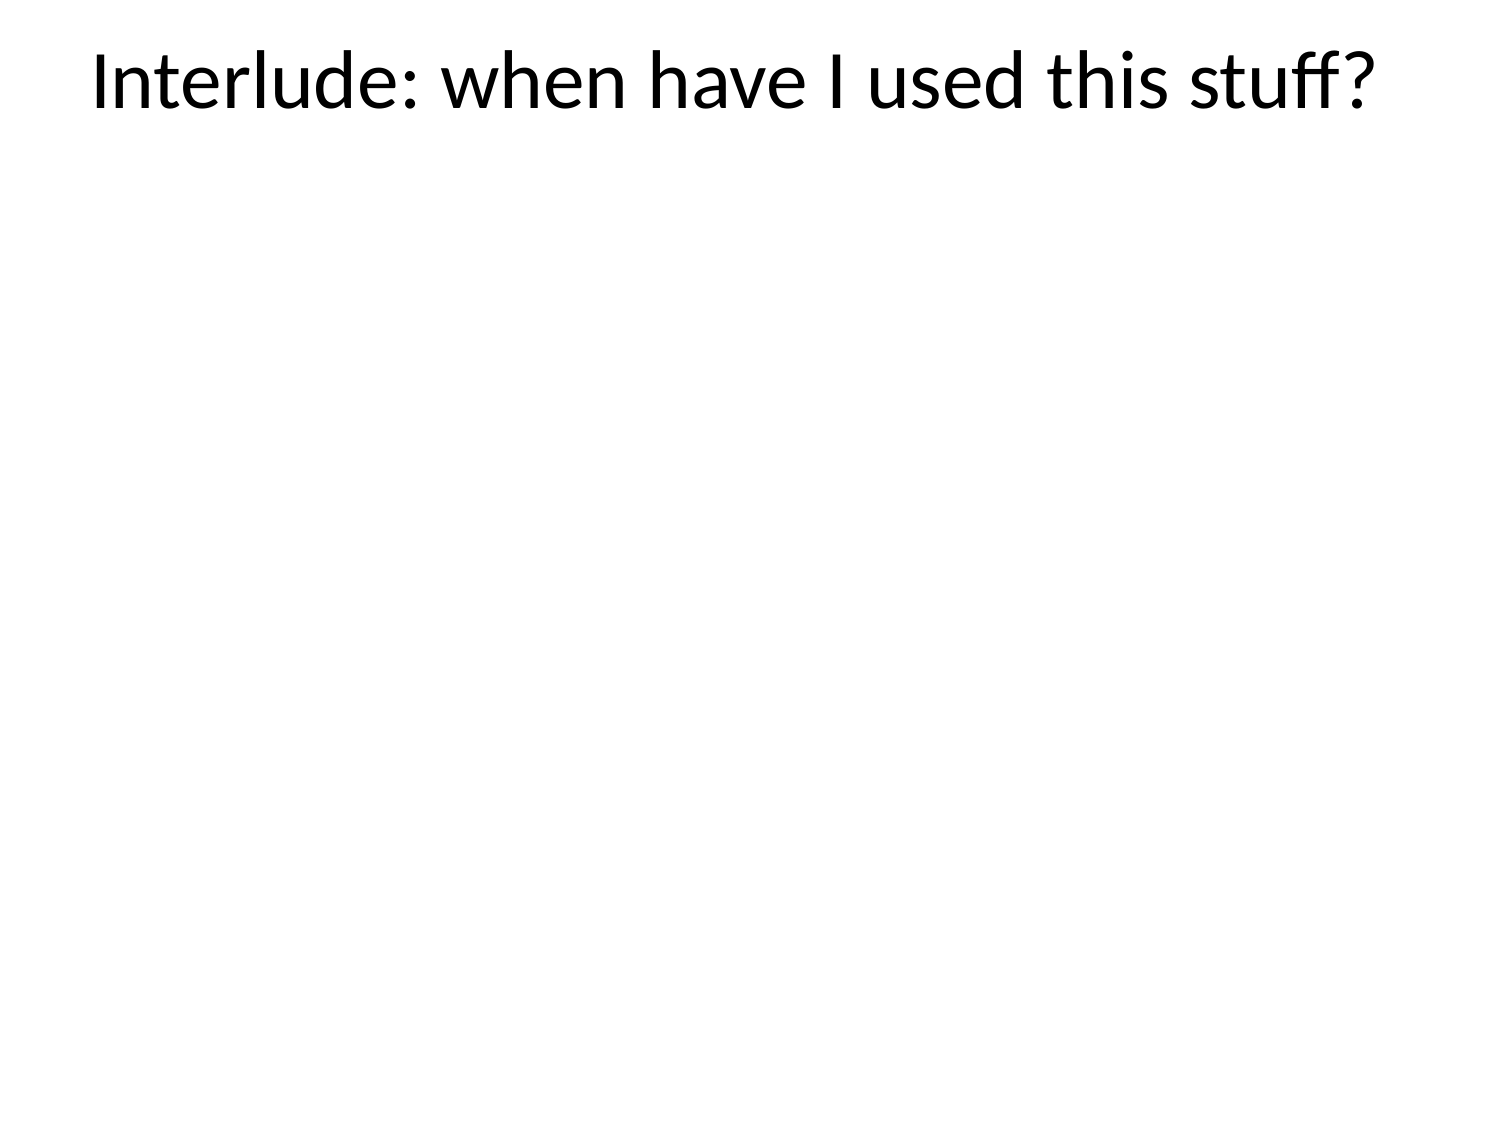

# Interlude: when have I used this stuff?